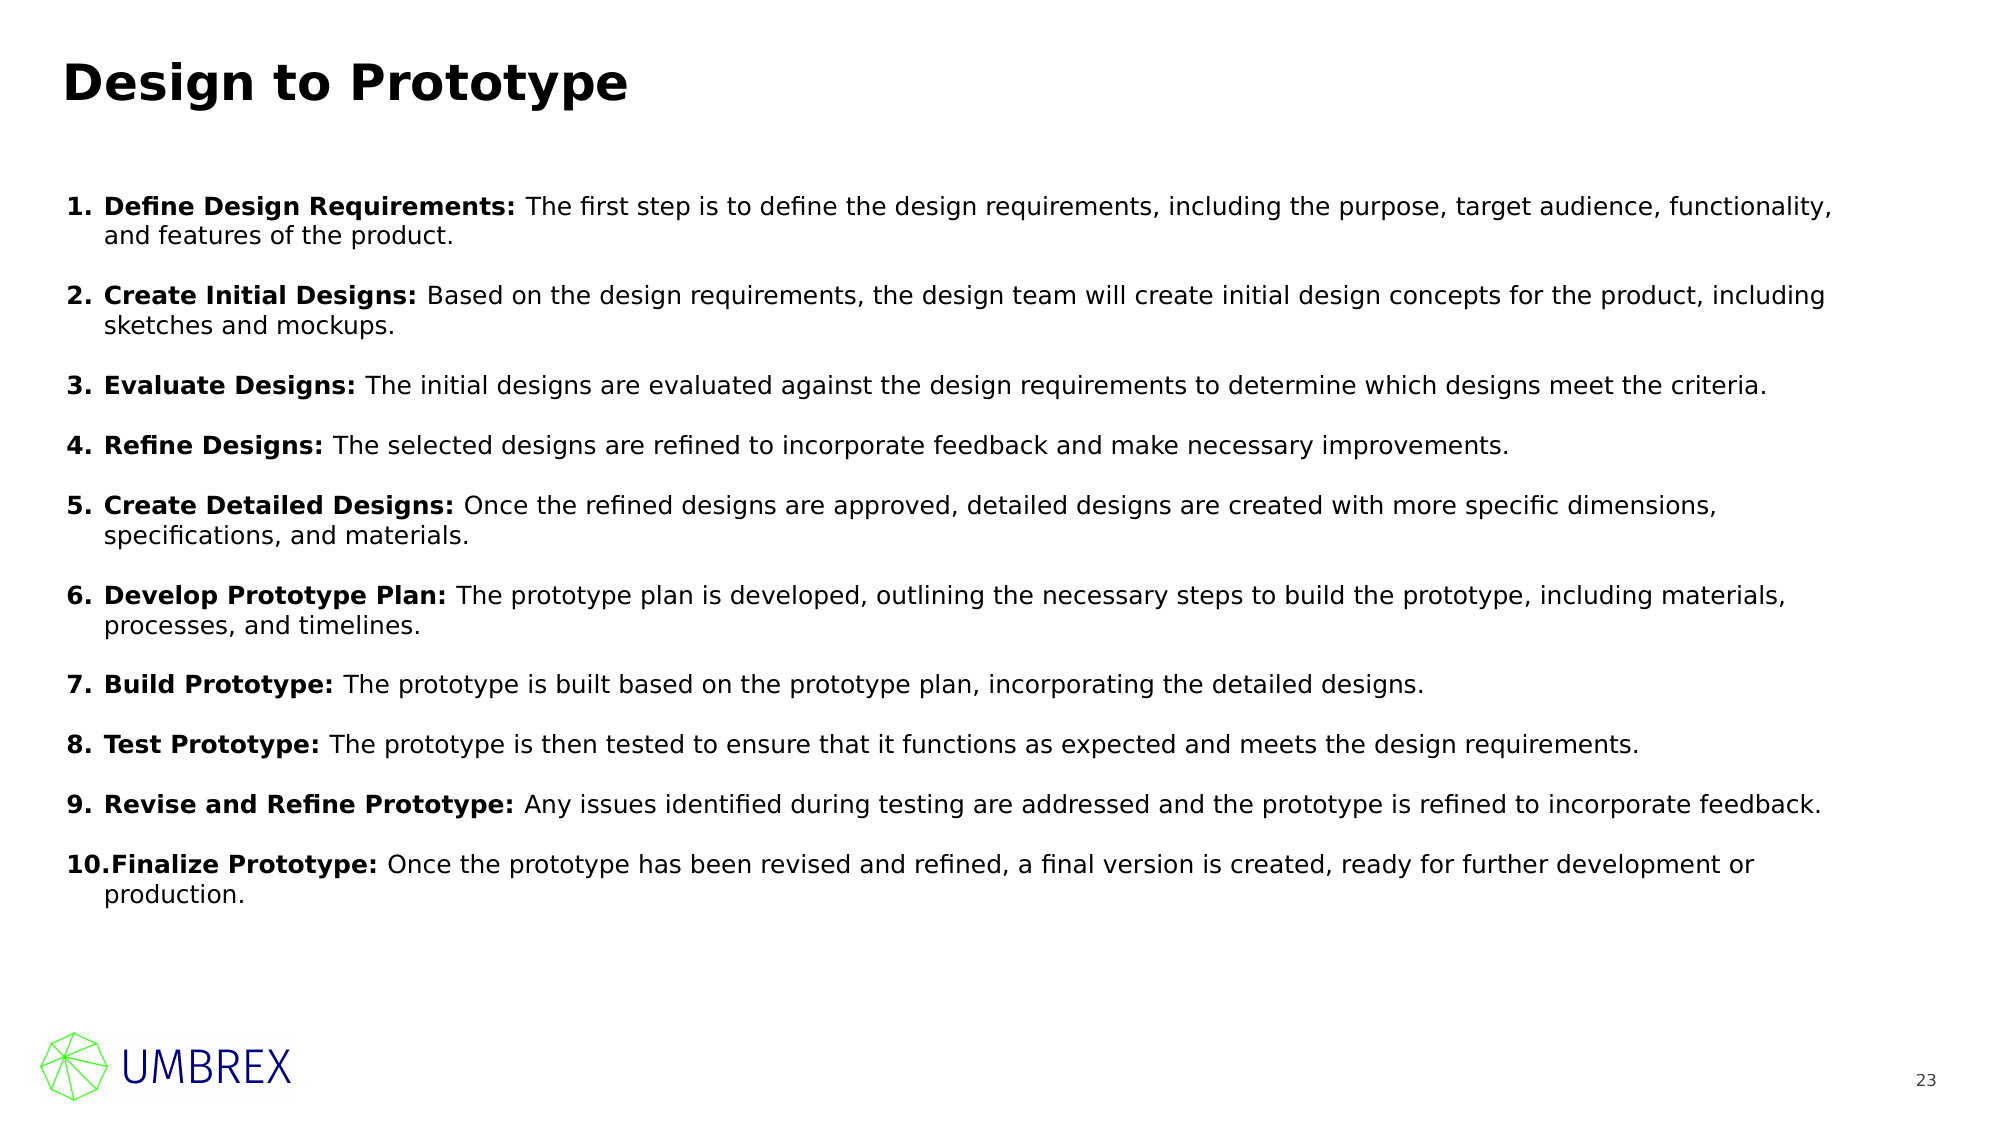

# Design to Prototype
Define Design Requirements: The first step is to define the design requirements, including the purpose, target audience, functionality, and features of the product.

Create Initial Designs: Based on the design requirements, the design team will create initial design concepts for the product, including sketches and mockups.

Evaluate Designs: The initial designs are evaluated against the design requirements to determine which designs meet the criteria.

Refine Designs: The selected designs are refined to incorporate feedback and make necessary improvements.

Create Detailed Designs: Once the refined designs are approved, detailed designs are created with more specific dimensions, specifications, and materials.

Develop Prototype Plan: The prototype plan is developed, outlining the necessary steps to build the prototype, including materials, processes, and timelines.

Build Prototype: The prototype is built based on the prototype plan, incorporating the detailed designs.

Test Prototype: The prototype is then tested to ensure that it functions as expected and meets the design requirements.

Revise and Refine Prototype: Any issues identified during testing are addressed and the prototype is refined to incorporate feedback.

Finalize Prototype: Once the prototype has been revised and refined, a final version is created, ready for further development or production.